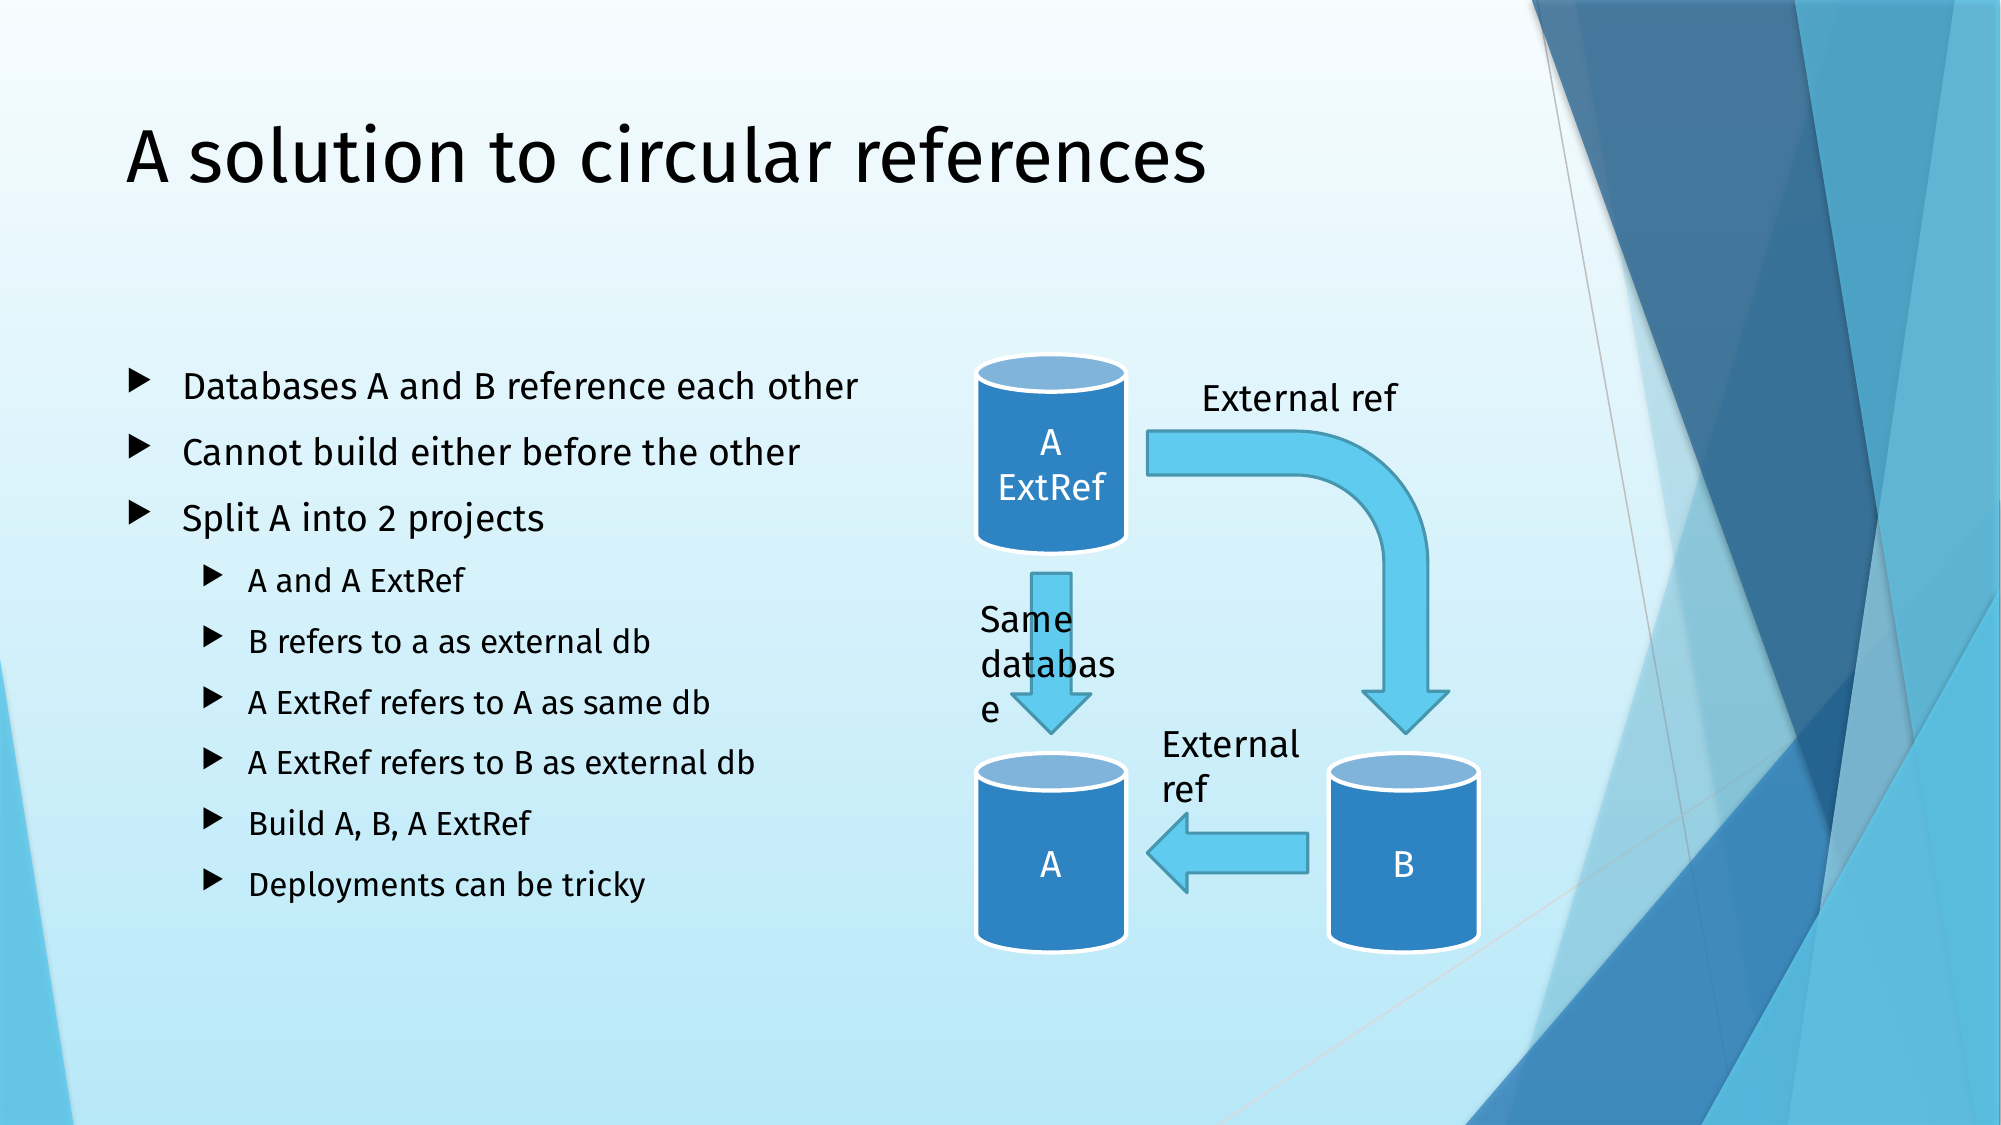

# A solution to circular references
A
ExtRef
Databases A and B reference each other
Cannot build either before the other
Split A into 2 projects
A and A ExtRef
B refers to a as external db
A ExtRef refers to A as same db
A ExtRef refers to B as external db
Build A, B, A ExtRef
Deployments can be tricky
External ref

Same database

External ref
A
B